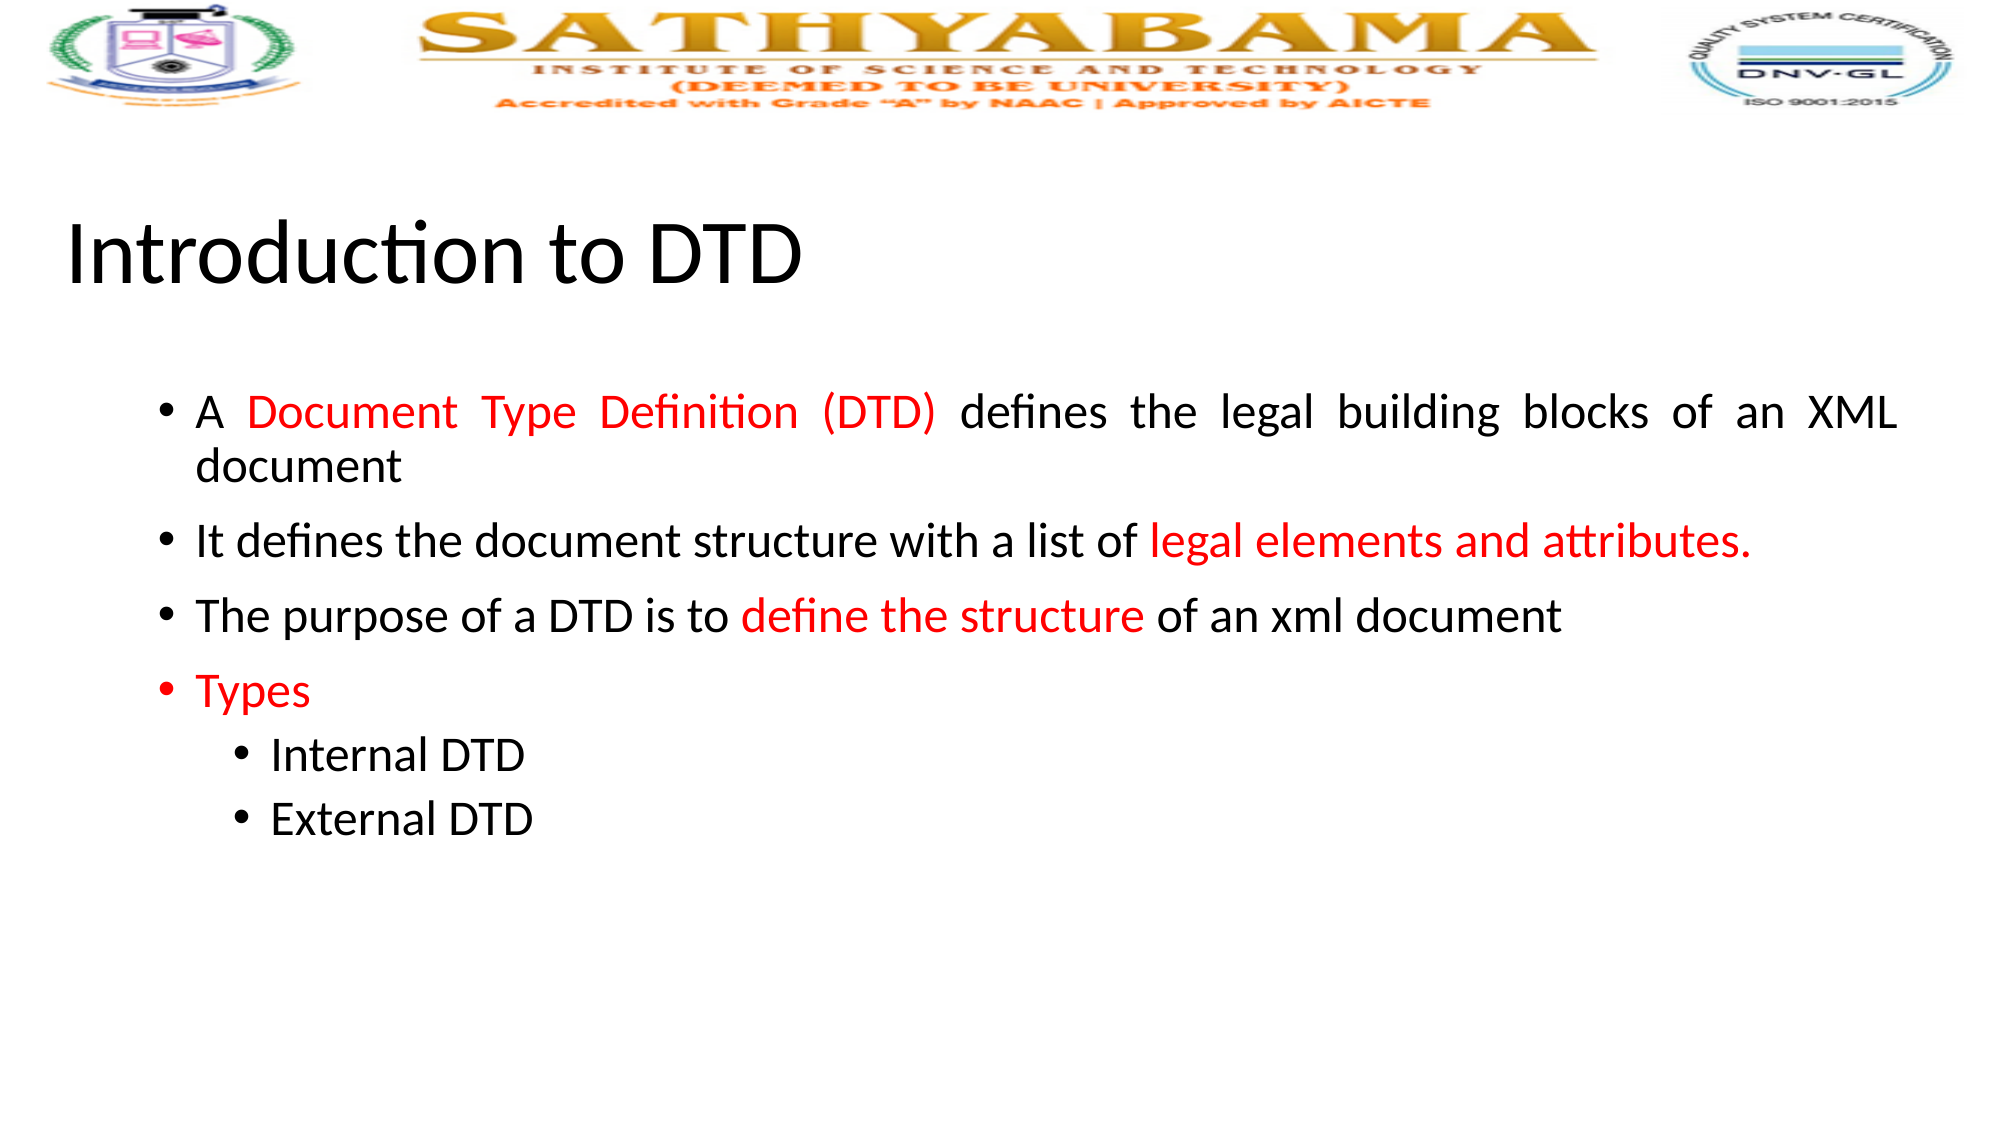

# Introduction to DTD
A Document Type Definition (DTD) defines the legal building blocks of an XML document
It defines the document structure with a list of legal elements and attributes.
The purpose of a DTD is to define the structure of an xml document
Types
Internal DTD
External DTD